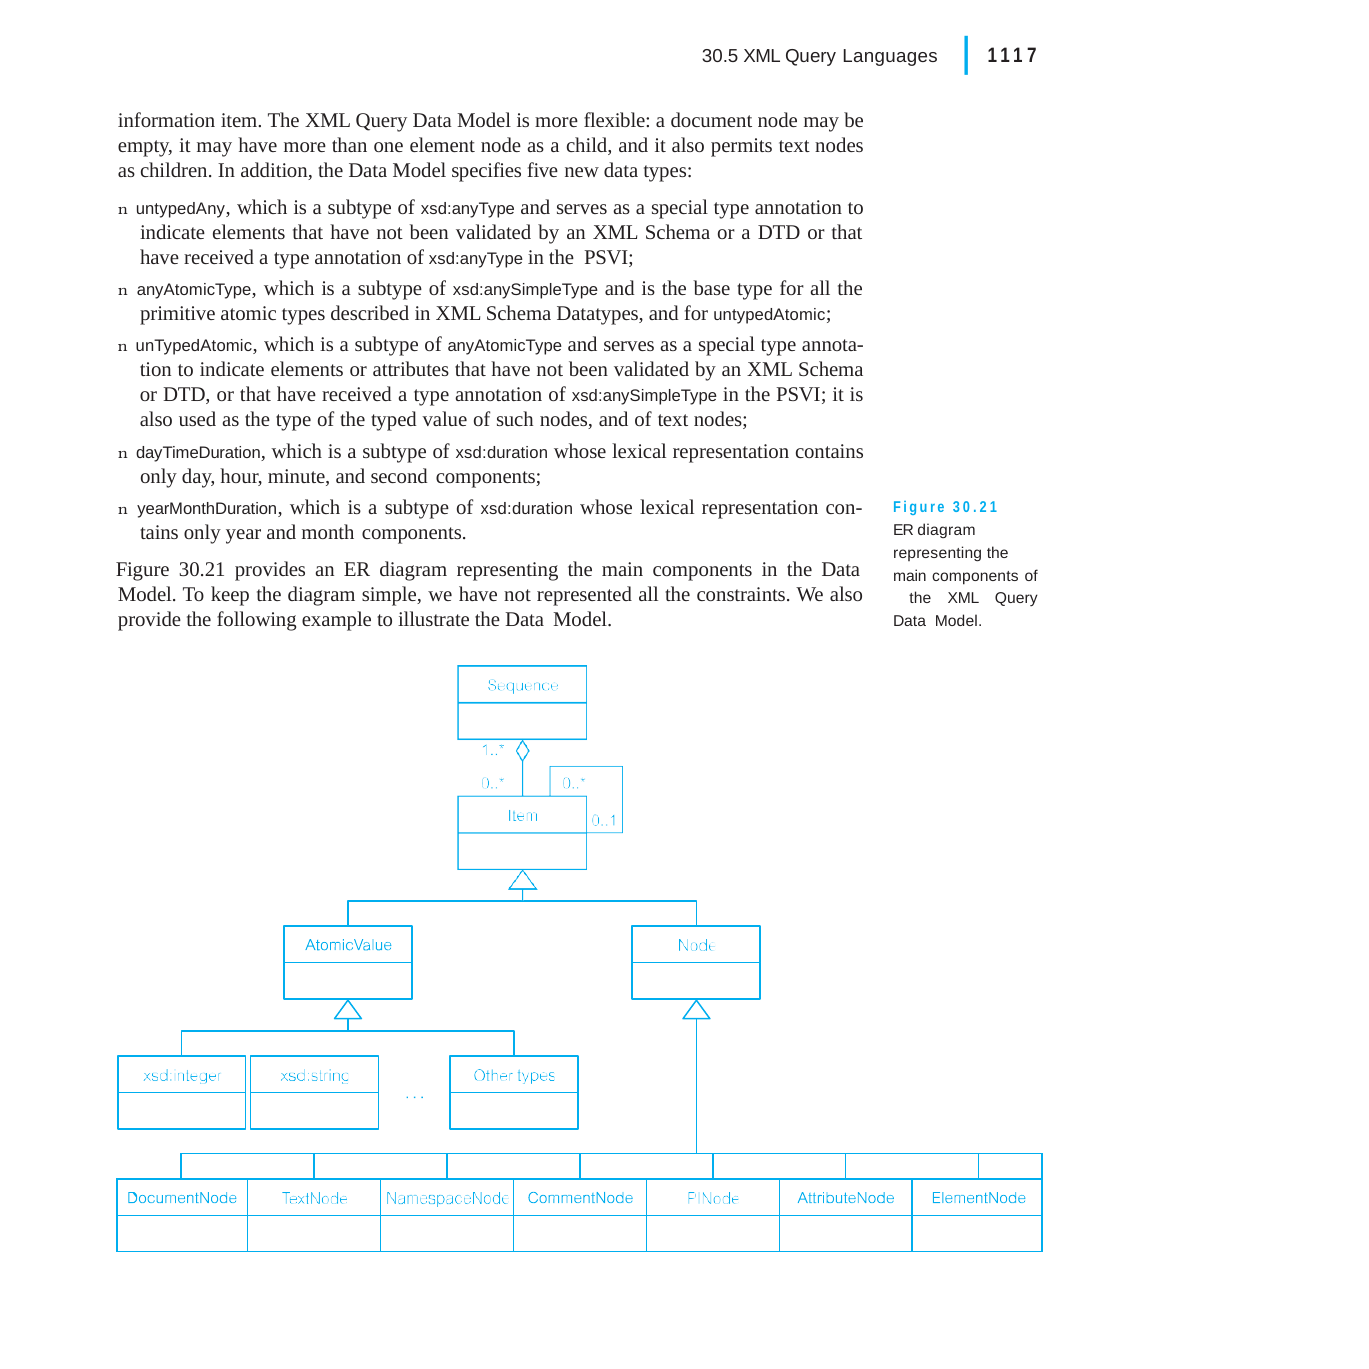

|
1117
30.5 XML Query Languages
information item. The XML Query Data Model is more flexible: a document node may be  empty, it may have more than one element node as a child, and it also permits text nodes  as children. In addition, the Data Model specifies five new data types:
n untypedAny, which is a subtype of xsd:anyType and serves as a special type annotation to  indicate elements that have not been validated by an XML Schema or a DTD or that  have received a type annotation of xsd:anyType in the PSVI;
n anyAtomicType, which is a subtype of xsd:anySimpleType and is the base type for all the  primitive atomic types described in XML Schema Datatypes, and for untypedAtomic;
n unTypedAtomic, which is a subtype of anyAtomicType and serves as a special type annota-  tion to indicate elements or attributes that have not been validated by an XML Schema  or DTD, or that have received a type annotation of xsd:anySimpleType in the PSVI; it is  also used as the type of the typed value of such nodes, and of text nodes;
n dayTimeDuration, which is a subtype of xsd:duration whose lexical representation contains  only day, hour, minute, and second components;
n yearMonthDuration, which is a subtype of xsd:duration whose lexical representation con-  tains only year and month components.
Figure 30.21 provides an ER diagram representing the main components in the Data  Model. To keep the diagram simple, we have not represented all the constraints. We also  provide the following example to illustrate the Data Model.
Figure 30.21  ER diagram  representing the
main components of  the XML Query Data  Model.

|  |  |  |  |  |  |  |  |  |  |  |  |  |  |  |
| --- | --- | --- | --- | --- | --- | --- | --- | --- | --- | --- | --- | --- | --- | --- |
|  |  |  |  |  |  |  |  |  |  |  |  |  |  |  |
|  |  |  |  |  |  |  |  |  |  |  |  |  |  |  |
|  |  |  |  |  |  |  |  |  |  |  |  |  |  |  |